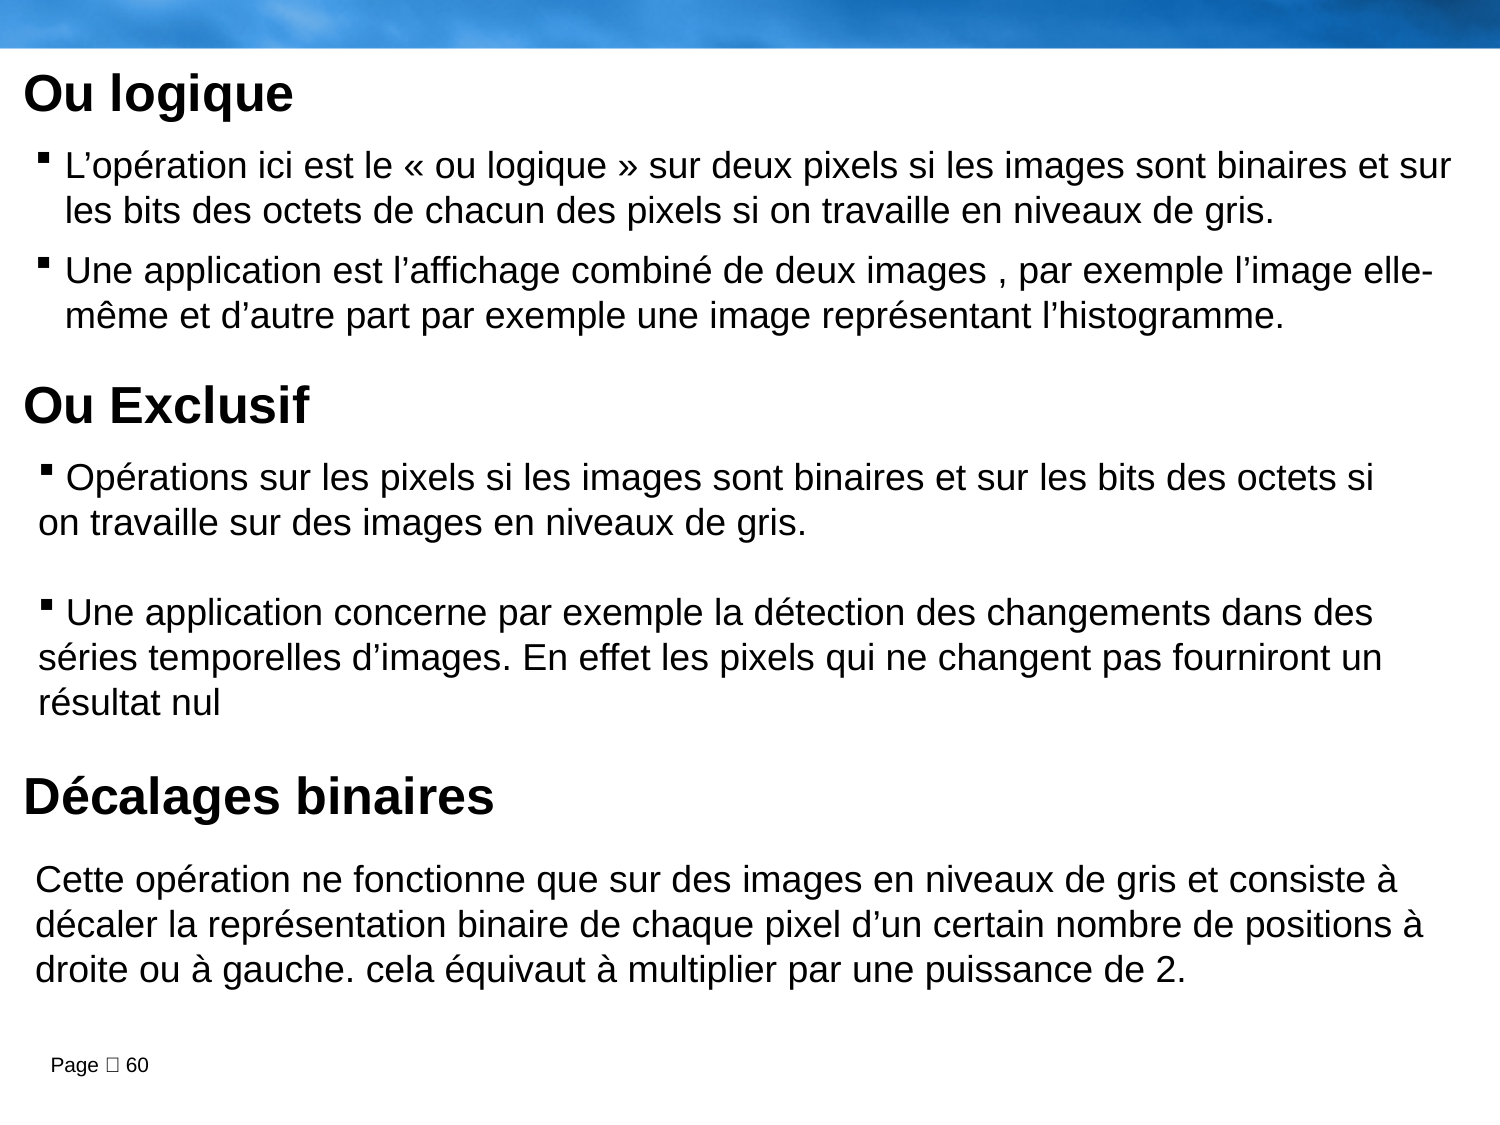

Ou logique
L’opération ici est le « ou logique » sur deux pixels si les images sont binaires et sur les bits des octets de chacun des pixels si on travaille en niveaux de gris.
Une application est l’affichage combiné de deux images , par exemple l’image elle-même et d’autre part par exemple une image représentant l’histogramme.
Ou Exclusif
 Opérations sur les pixels si les images sont binaires et sur les bits des octets si on travaille sur des images en niveaux de gris.

 Une application concerne par exemple la détection des changements dans des séries temporelles d’images. En effet les pixels qui ne changent pas fourniront un résultat nul
# Décalages binaires
Cette opération ne fonctionne que sur des images en niveaux de gris et consiste à
décaler la représentation binaire de chaque pixel d’un certain nombre de positions à
droite ou à gauche. cela équivaut à multiplier par une puissance de 2.